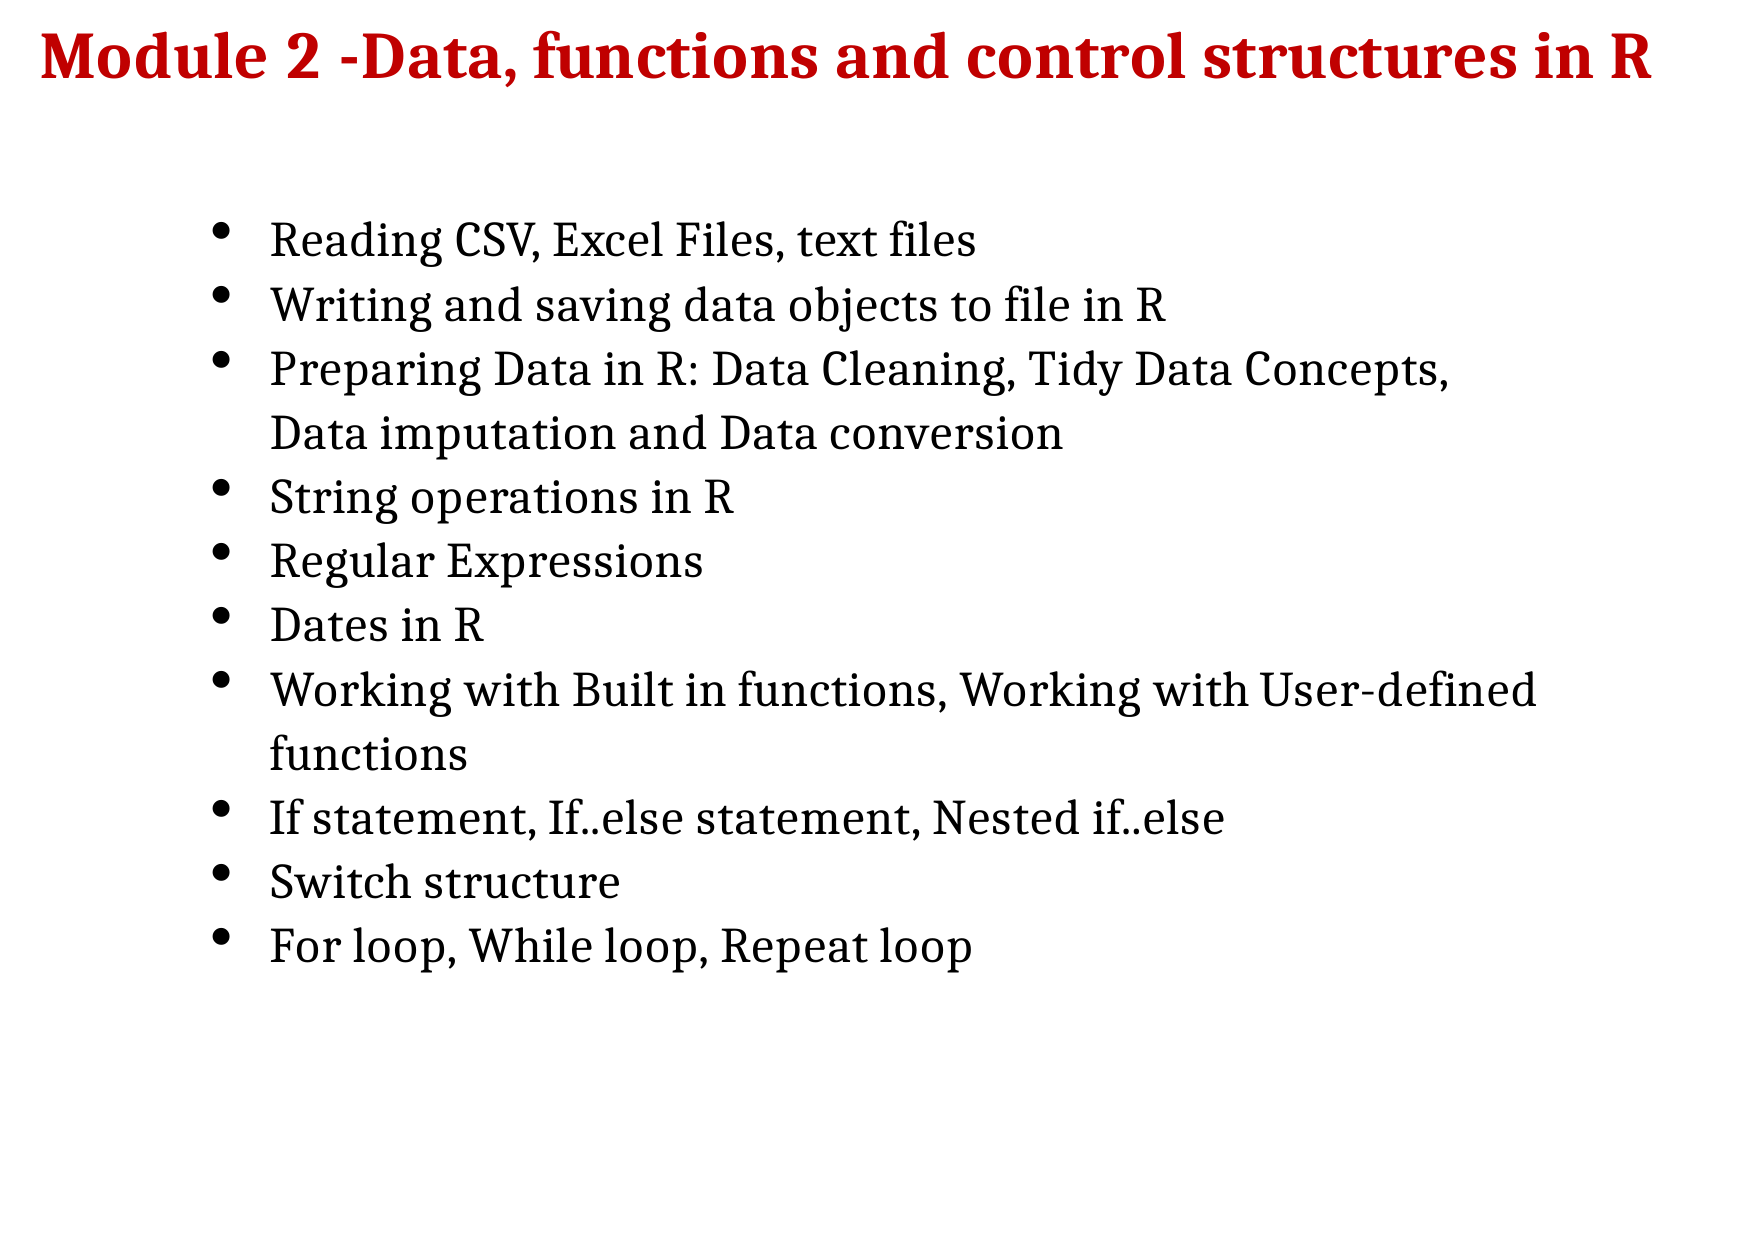

# Module 2 -Data, functions and control structures in R
Reading CSV, Excel Files, text files
Writing and saving data objects to file in R
Preparing Data in R: Data Cleaning, Tidy Data Concepts, Data imputation and Data conversion
String operations in R
Regular Expressions
Dates in R
Working with Built in functions, Working with User-defined functions
If statement, If..else statement, Nested if..else
Switch structure
For loop, While loop, Repeat loop